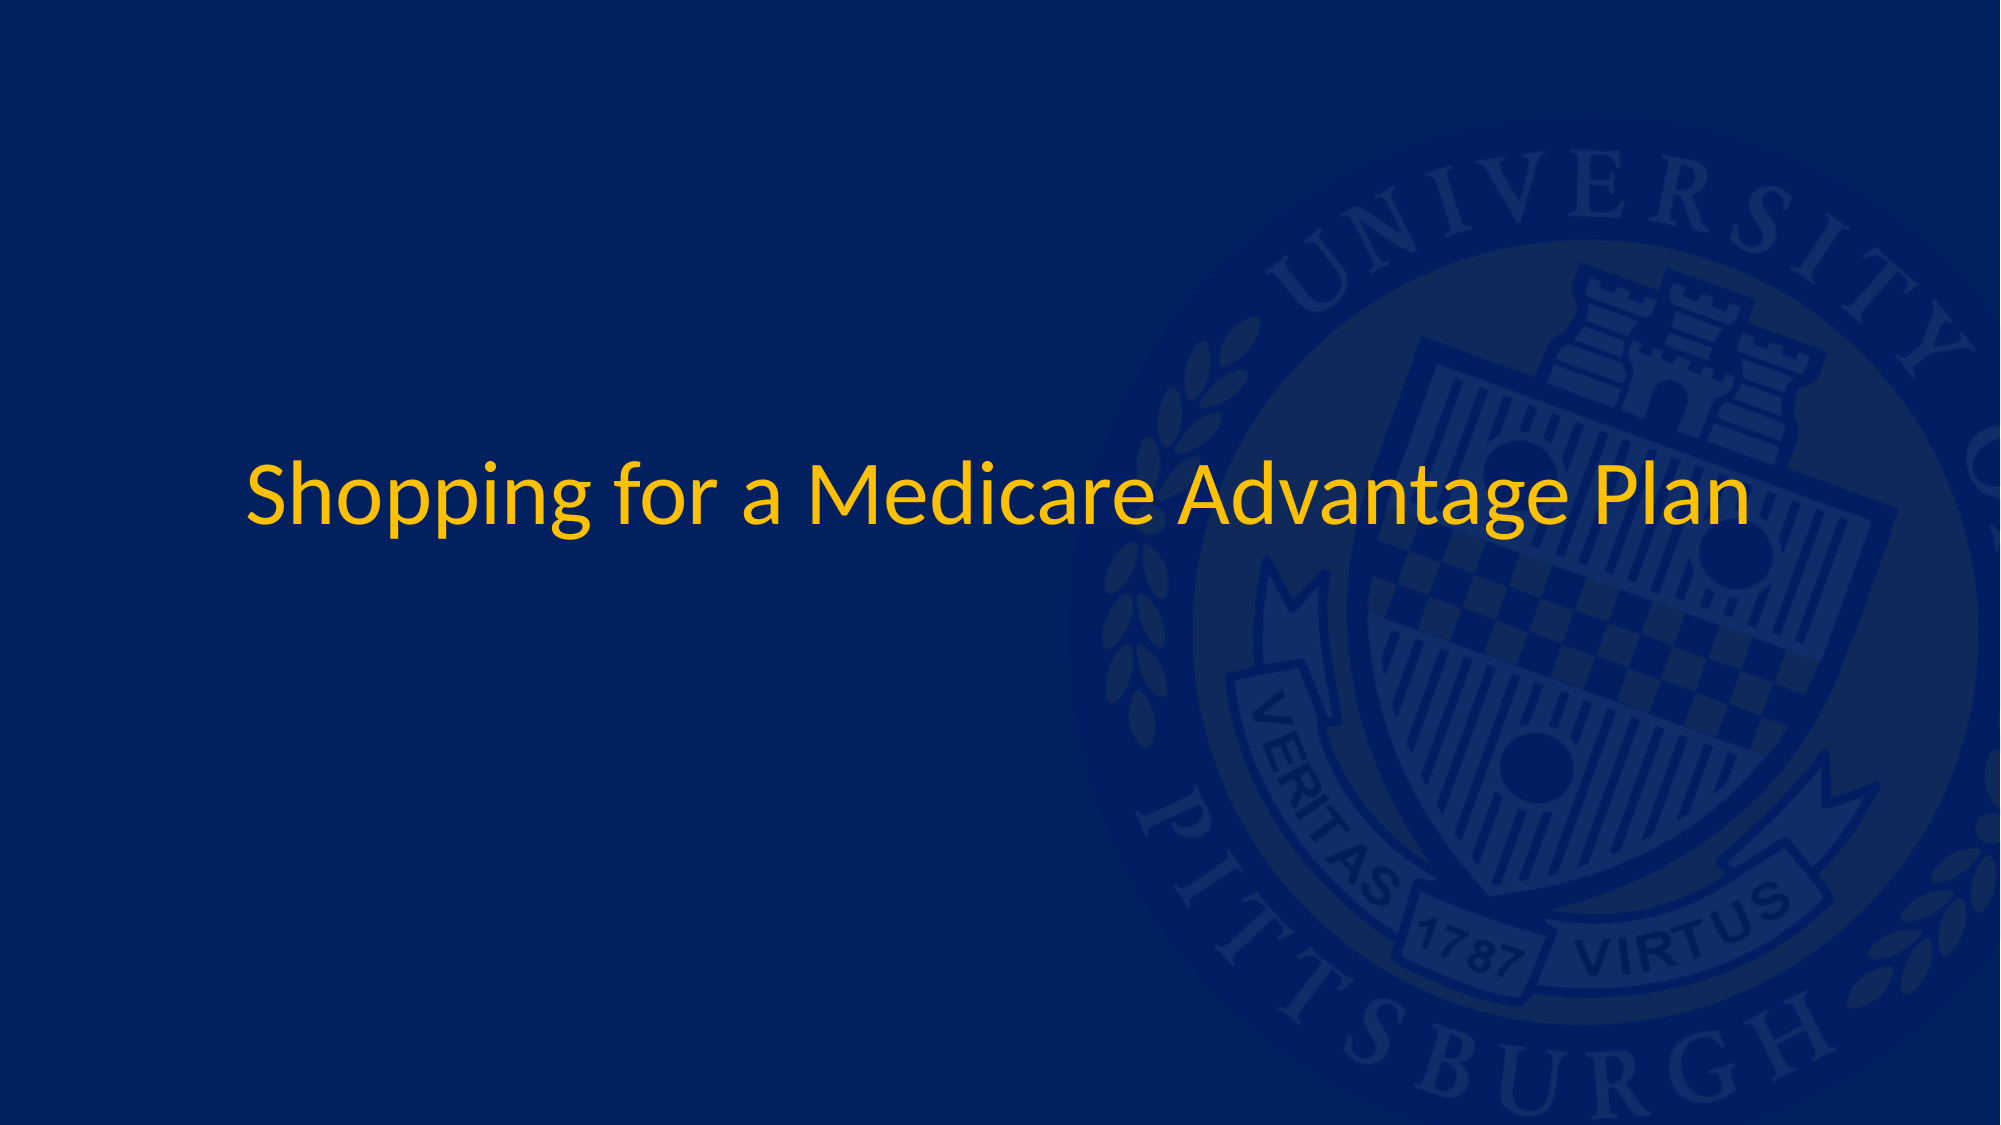

# Shopping for a Medicare Advantage Plan